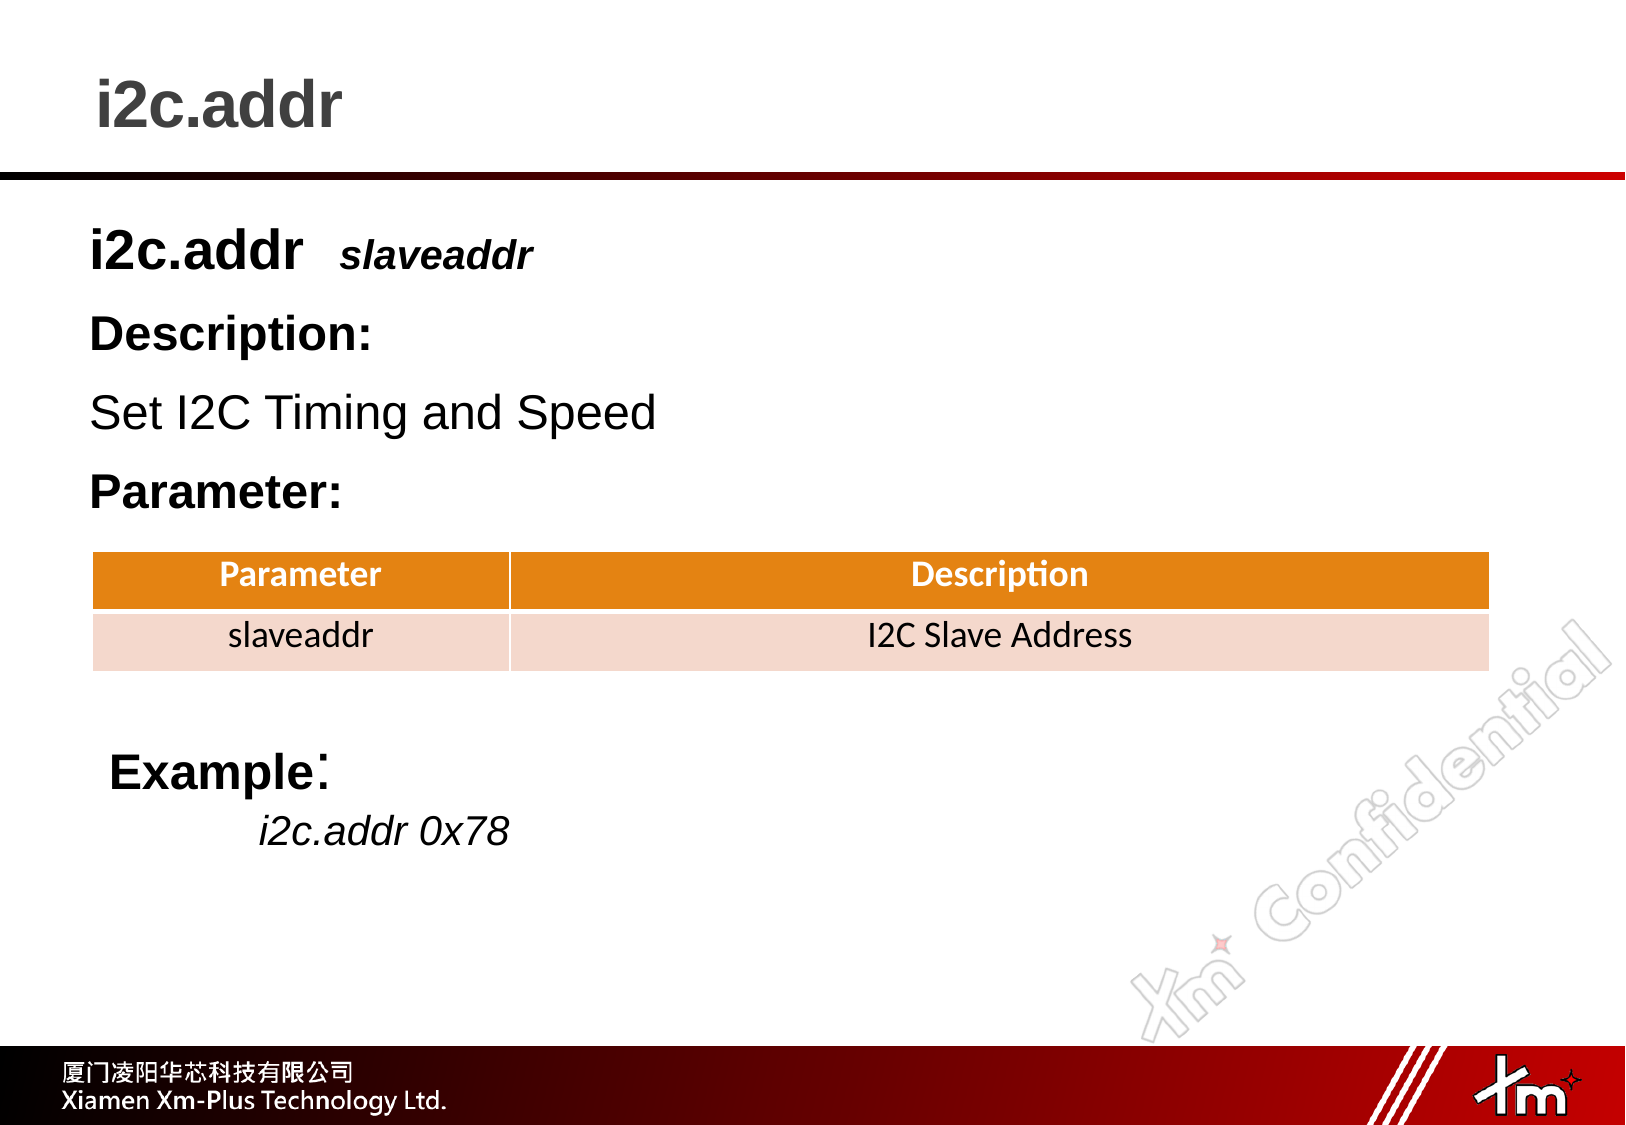

# i2c.addr
i2c.addr  slaveaddr
Description:
Set I2C Timing and Speed
Parameter:

| Parameter | Description |
| --- | --- |
| slaveaddr | I2C Slave Address |
Example:
	i2c.addr 0x78